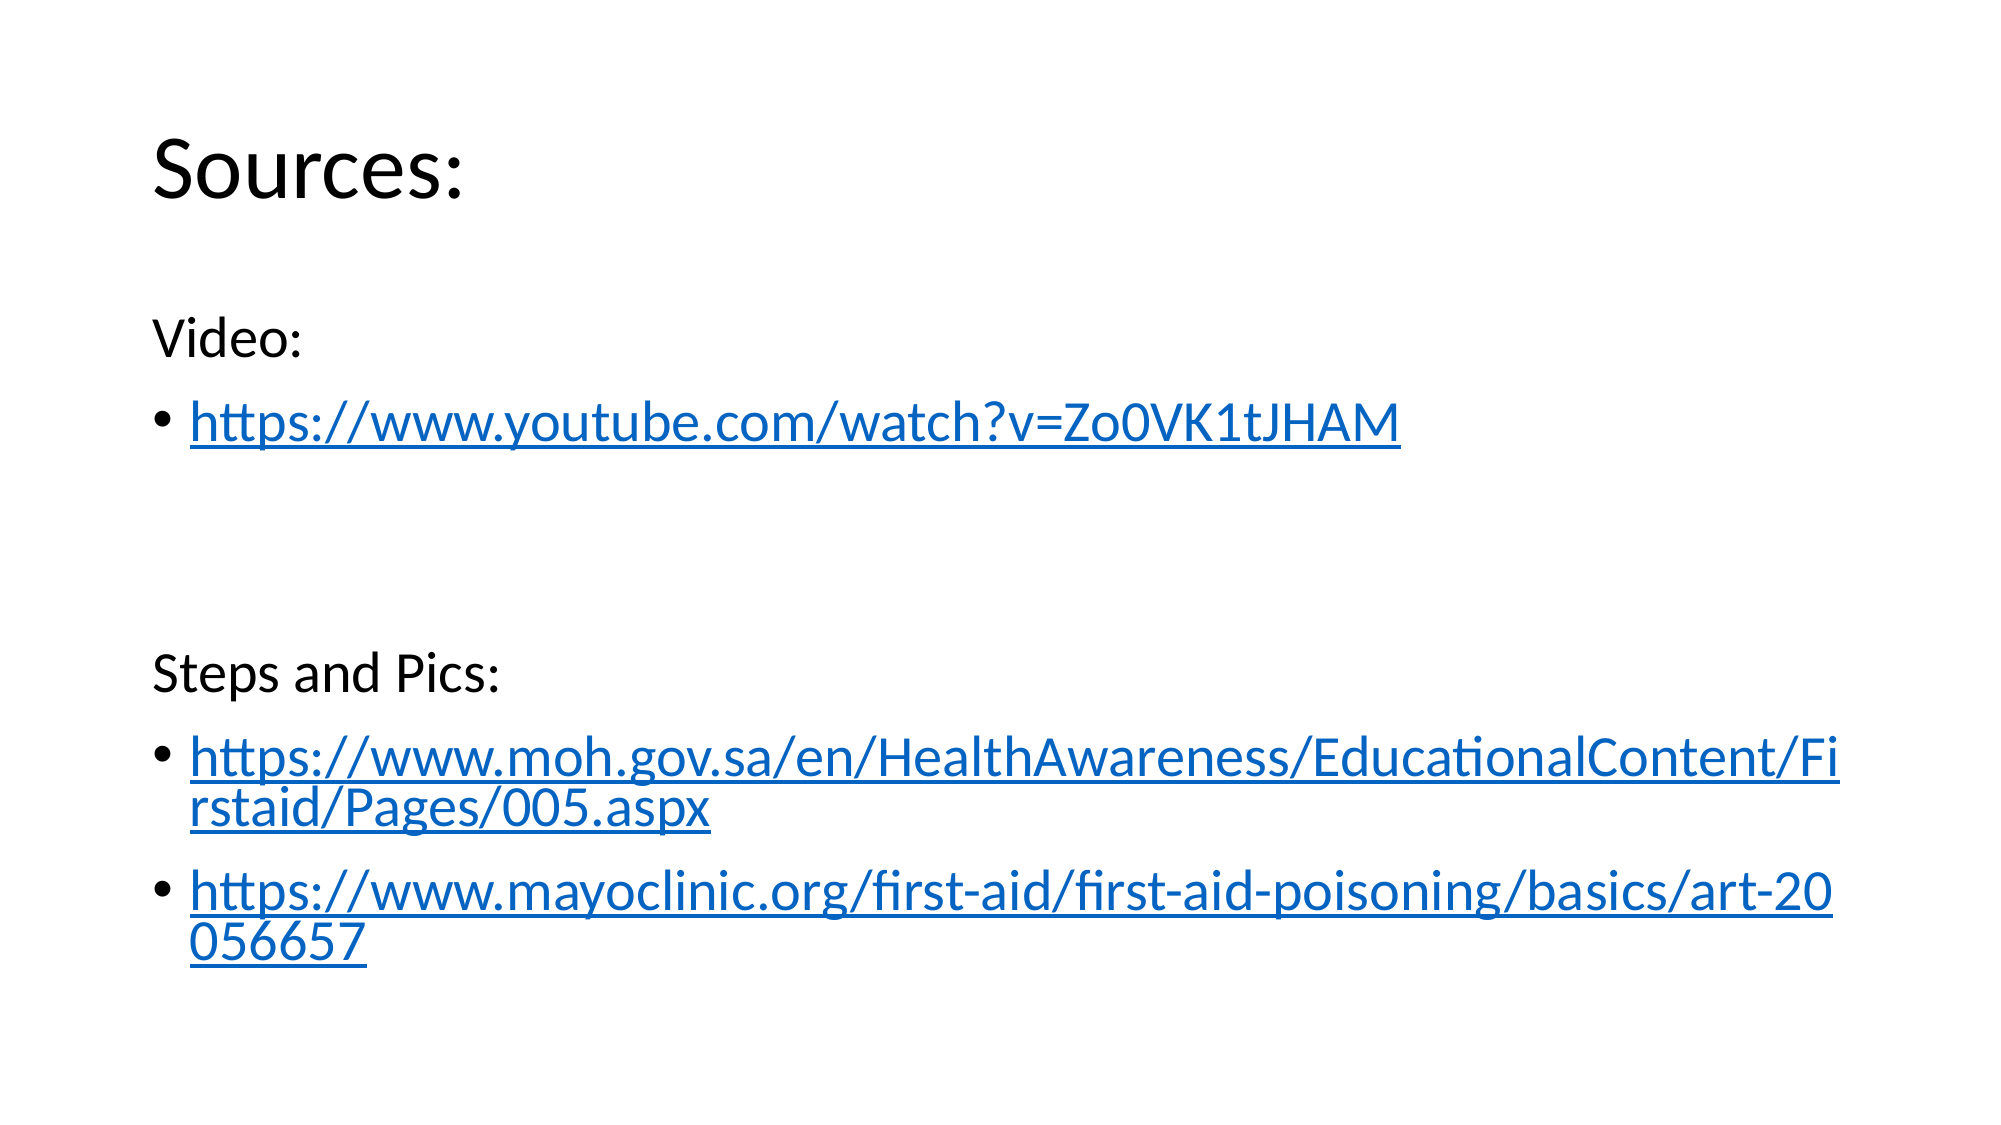

# Sources:
Video:
https://www.youtube.com/watch?v=Zo0VK1tJHAM

Steps and Pics:
https://www.moh.gov.sa/en/HealthAwareness/EducationalContent/Firstaid/Pages/005.aspx
https://www.mayoclinic.org/first-aid/first-aid-poisoning/basics/art-20056657